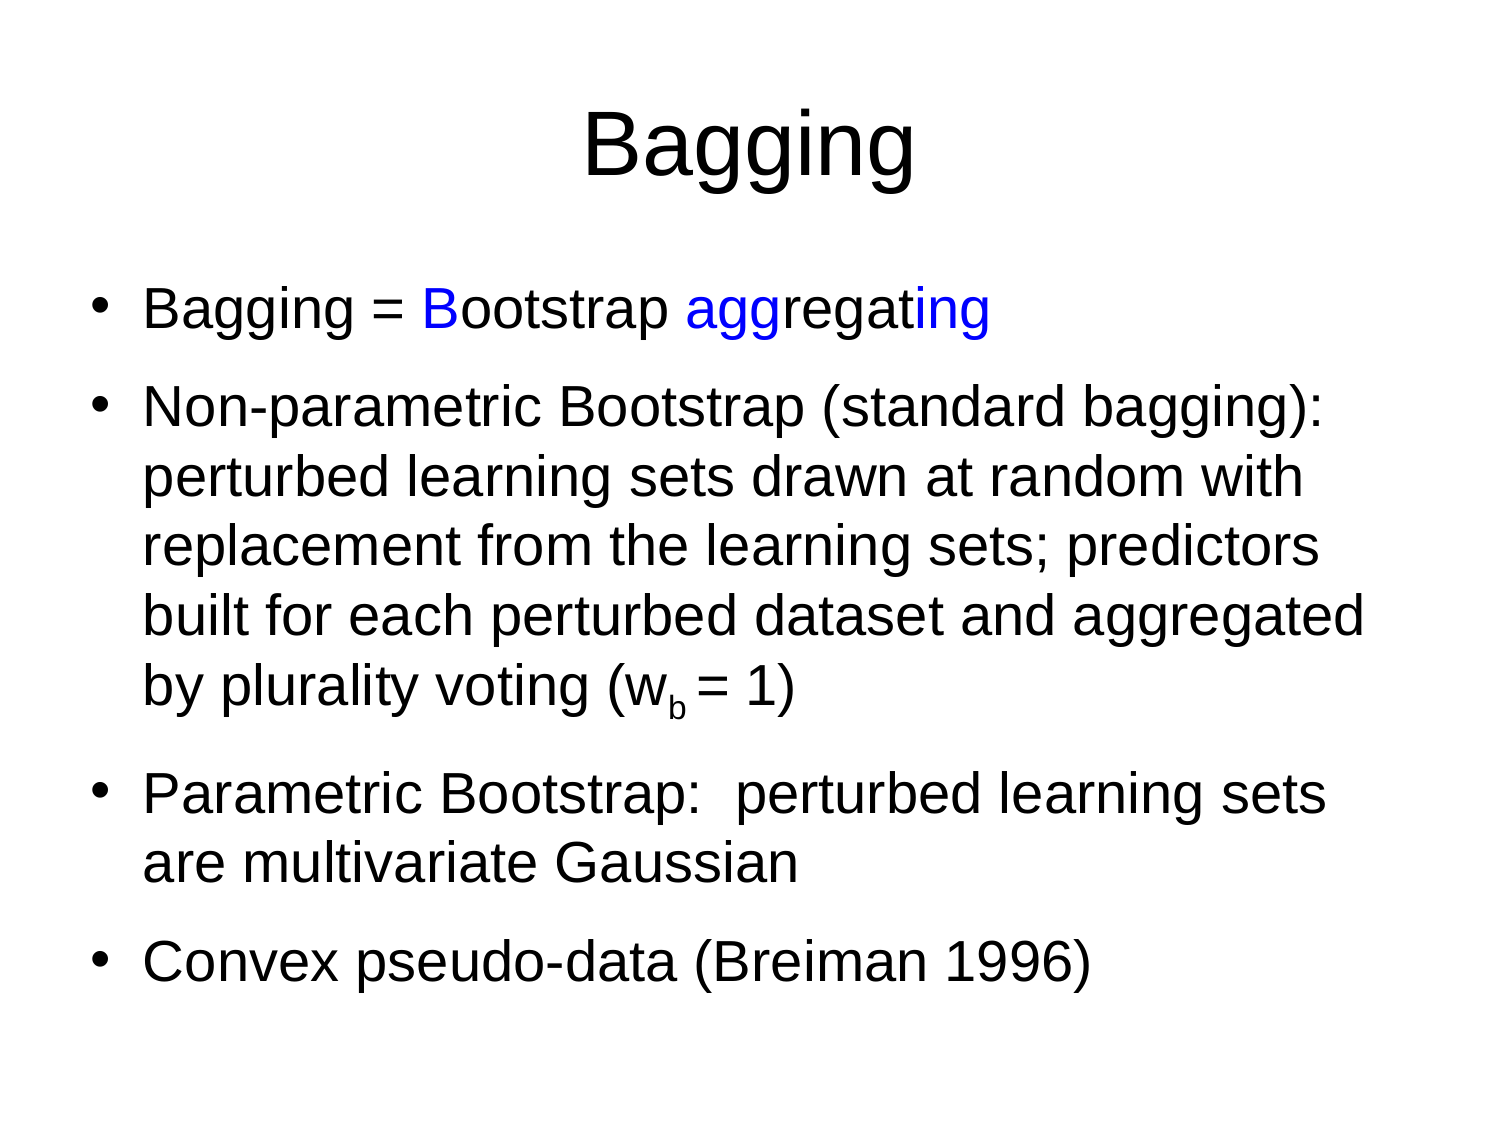

# Bagging
Bagging = Bootstrap aggregating
Non-parametric Bootstrap (standard bagging):  perturbed learning sets drawn at random with replacement from the learning sets; predictors built for each perturbed dataset and aggregated by plurality voting (wb = 1)
Parametric Bootstrap:  perturbed learning sets are multivariate Gaussian
Convex pseudo-data (Breiman 1996)